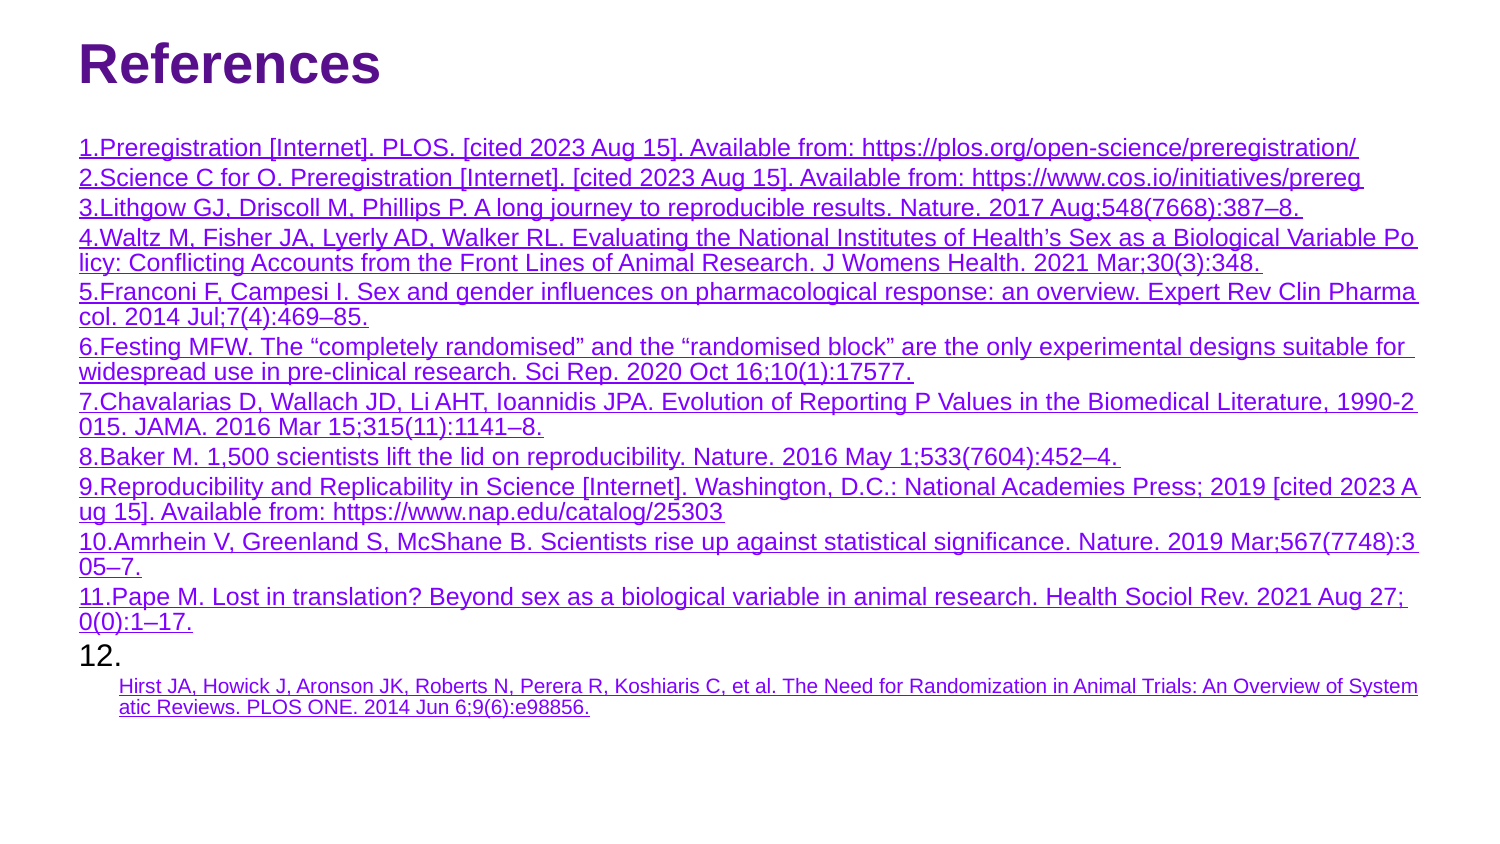

References
1.	Preregistration [Internet]. PLOS. [cited 2023 Aug 15]. Available from: https://plos.org/open-science/preregistration/
2.	Science C for O. Preregistration [Internet]. [cited 2023 Aug 15]. Available from: https://www.cos.io/initiatives/prereg
3.	Lithgow GJ, Driscoll M, Phillips P. A long journey to reproducible results. Nature. 2017 Aug;548(7668):387–8.
4.	Waltz M, Fisher JA, Lyerly AD, Walker RL. Evaluating the National Institutes of Health’s Sex as a Biological Variable Policy: Conflicting Accounts from the Front Lines of Animal Research. J Womens Health. 2021 Mar;30(3):348.
5.	Franconi F, Campesi I. Sex and gender influences on pharmacological response: an overview. Expert Rev Clin Pharmacol. 2014 Jul;7(4):469–85.
6.	Festing MFW. The “completely randomised” and the “randomised block” are the only experimental designs suitable for widespread use in pre-clinical research. Sci Rep. 2020 Oct 16;10(1):17577.
7.	Chavalarias D, Wallach JD, Li AHT, Ioannidis JPA. Evolution of Reporting P Values in the Biomedical Literature, 1990-2015. JAMA. 2016 Mar 15;315(11):1141–8.
8.	Baker M. 1,500 scientists lift the lid on reproducibility. Nature. 2016 May 1;533(7604):452–4.
9.	Reproducibility and Replicability in Science [Internet]. Washington, D.C.: National Academies Press; 2019 [cited 2023 Aug 15]. Available from: https://www.nap.edu/catalog/25303
10.	Amrhein V, Greenland S, McShane B. Scientists rise up against statistical significance. Nature. 2019 Mar;567(7748):305–7.
11.	Pape M. Lost in translation? Beyond sex as a biological variable in animal research. Health Sociol Rev. 2021 Aug 27;0(0):1–17.
12.Hirst JA, Howick J, Aronson JK, Roberts N, Perera R, Koshiaris C, et al. The Need for Randomization in Animal Trials: An Overview of Systematic Reviews. PLOS ONE. 2014 Jun 6;9(6):e98856.